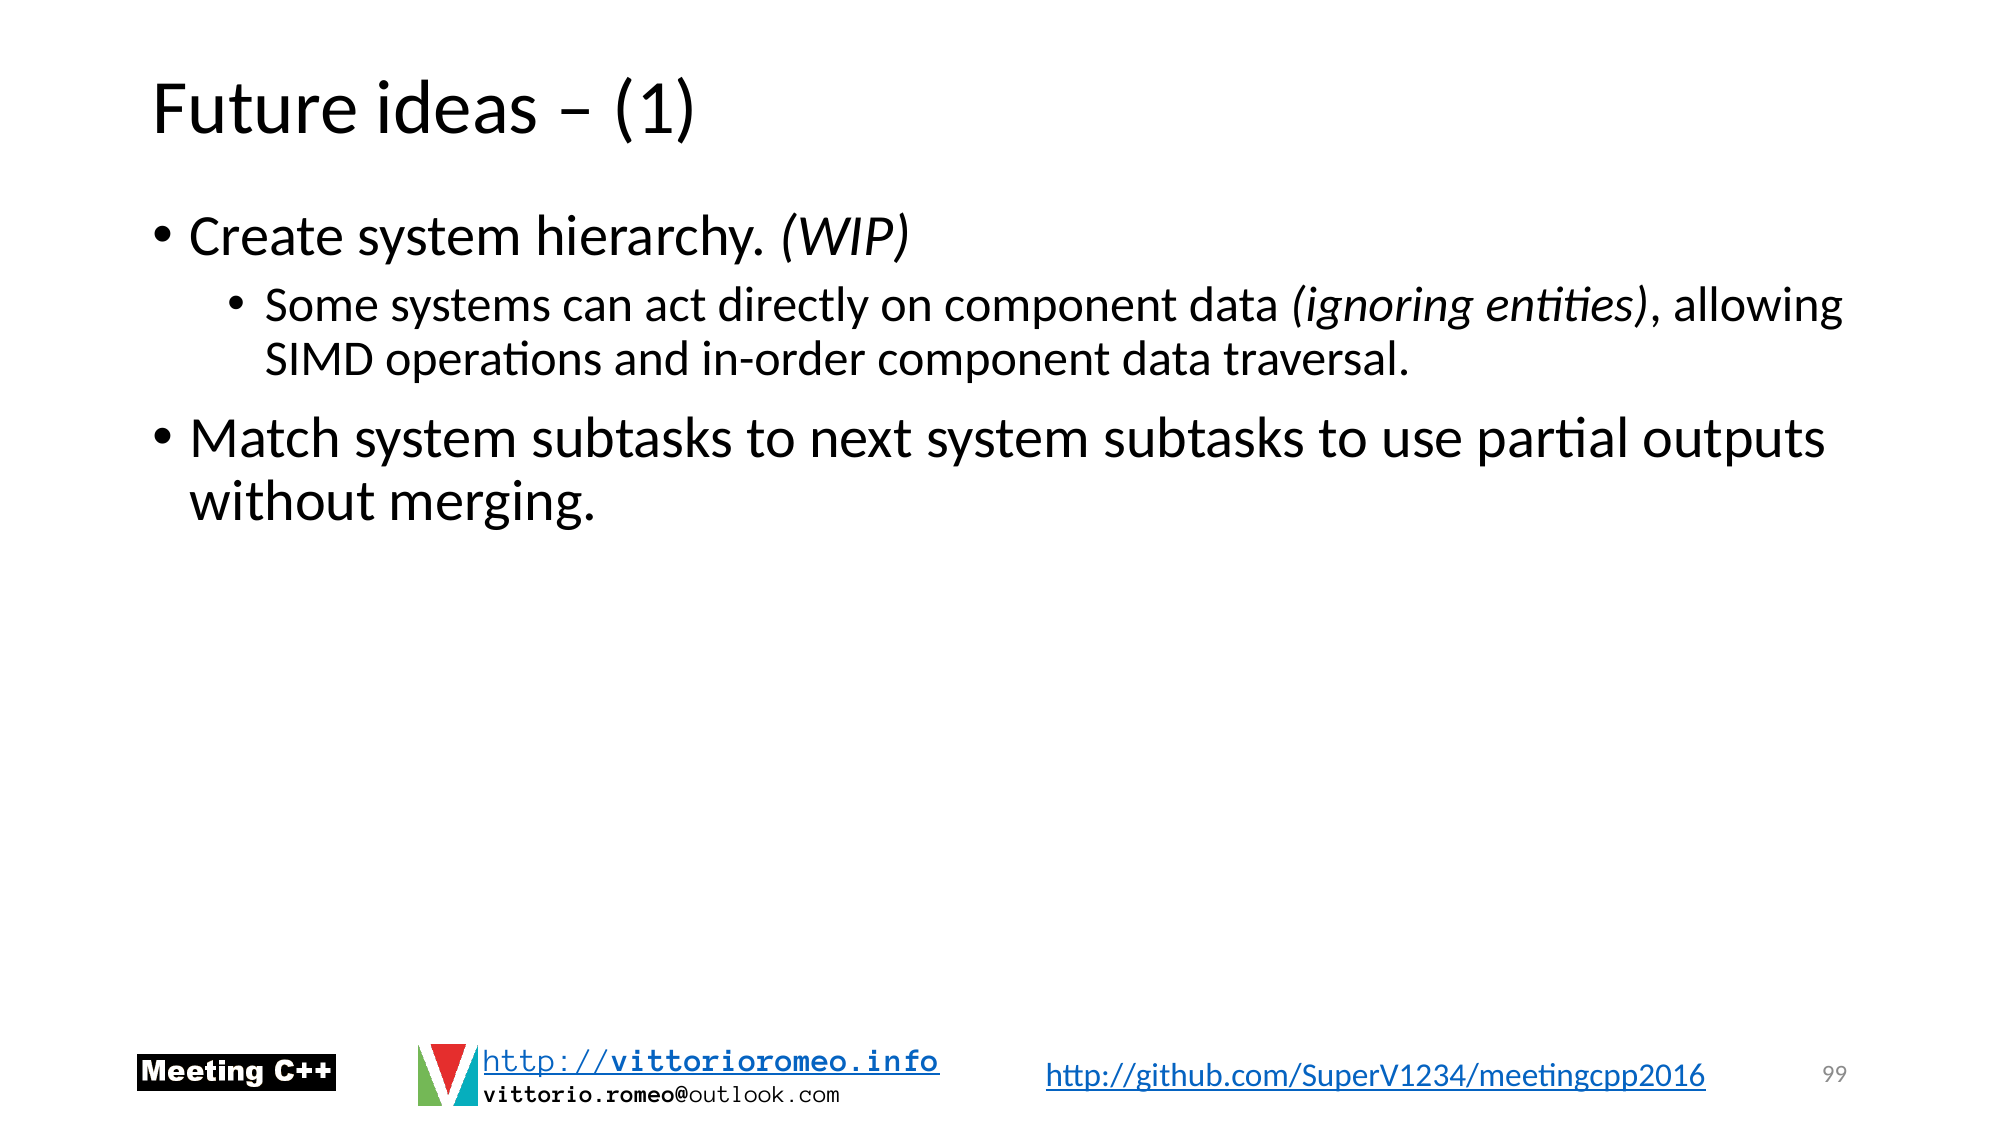

# Future ideas – (1)
Create system hierarchy. (WIP)
Some systems can act directly on component data (ignoring entities), allowing SIMD operations and in-order component data traversal.
Match system subtasks to next system subtasks to use partial outputs without merging.

99